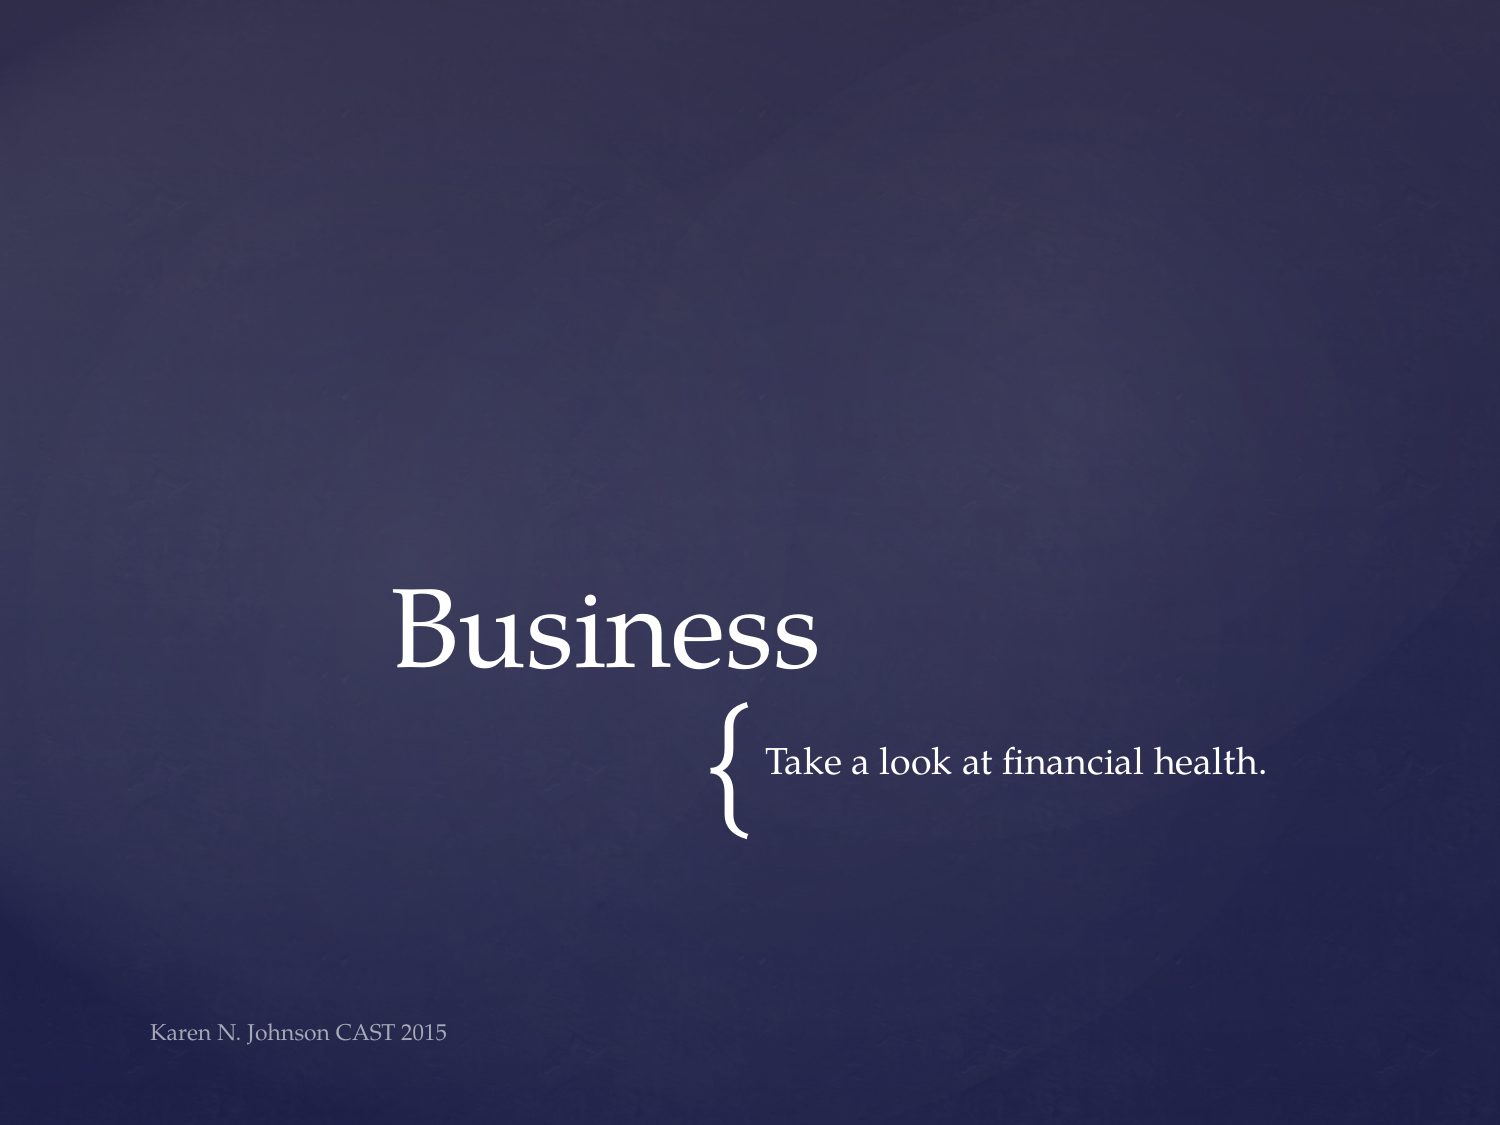

# Business
Take a look at financial health.
Karen N. Johnson CAST 2015